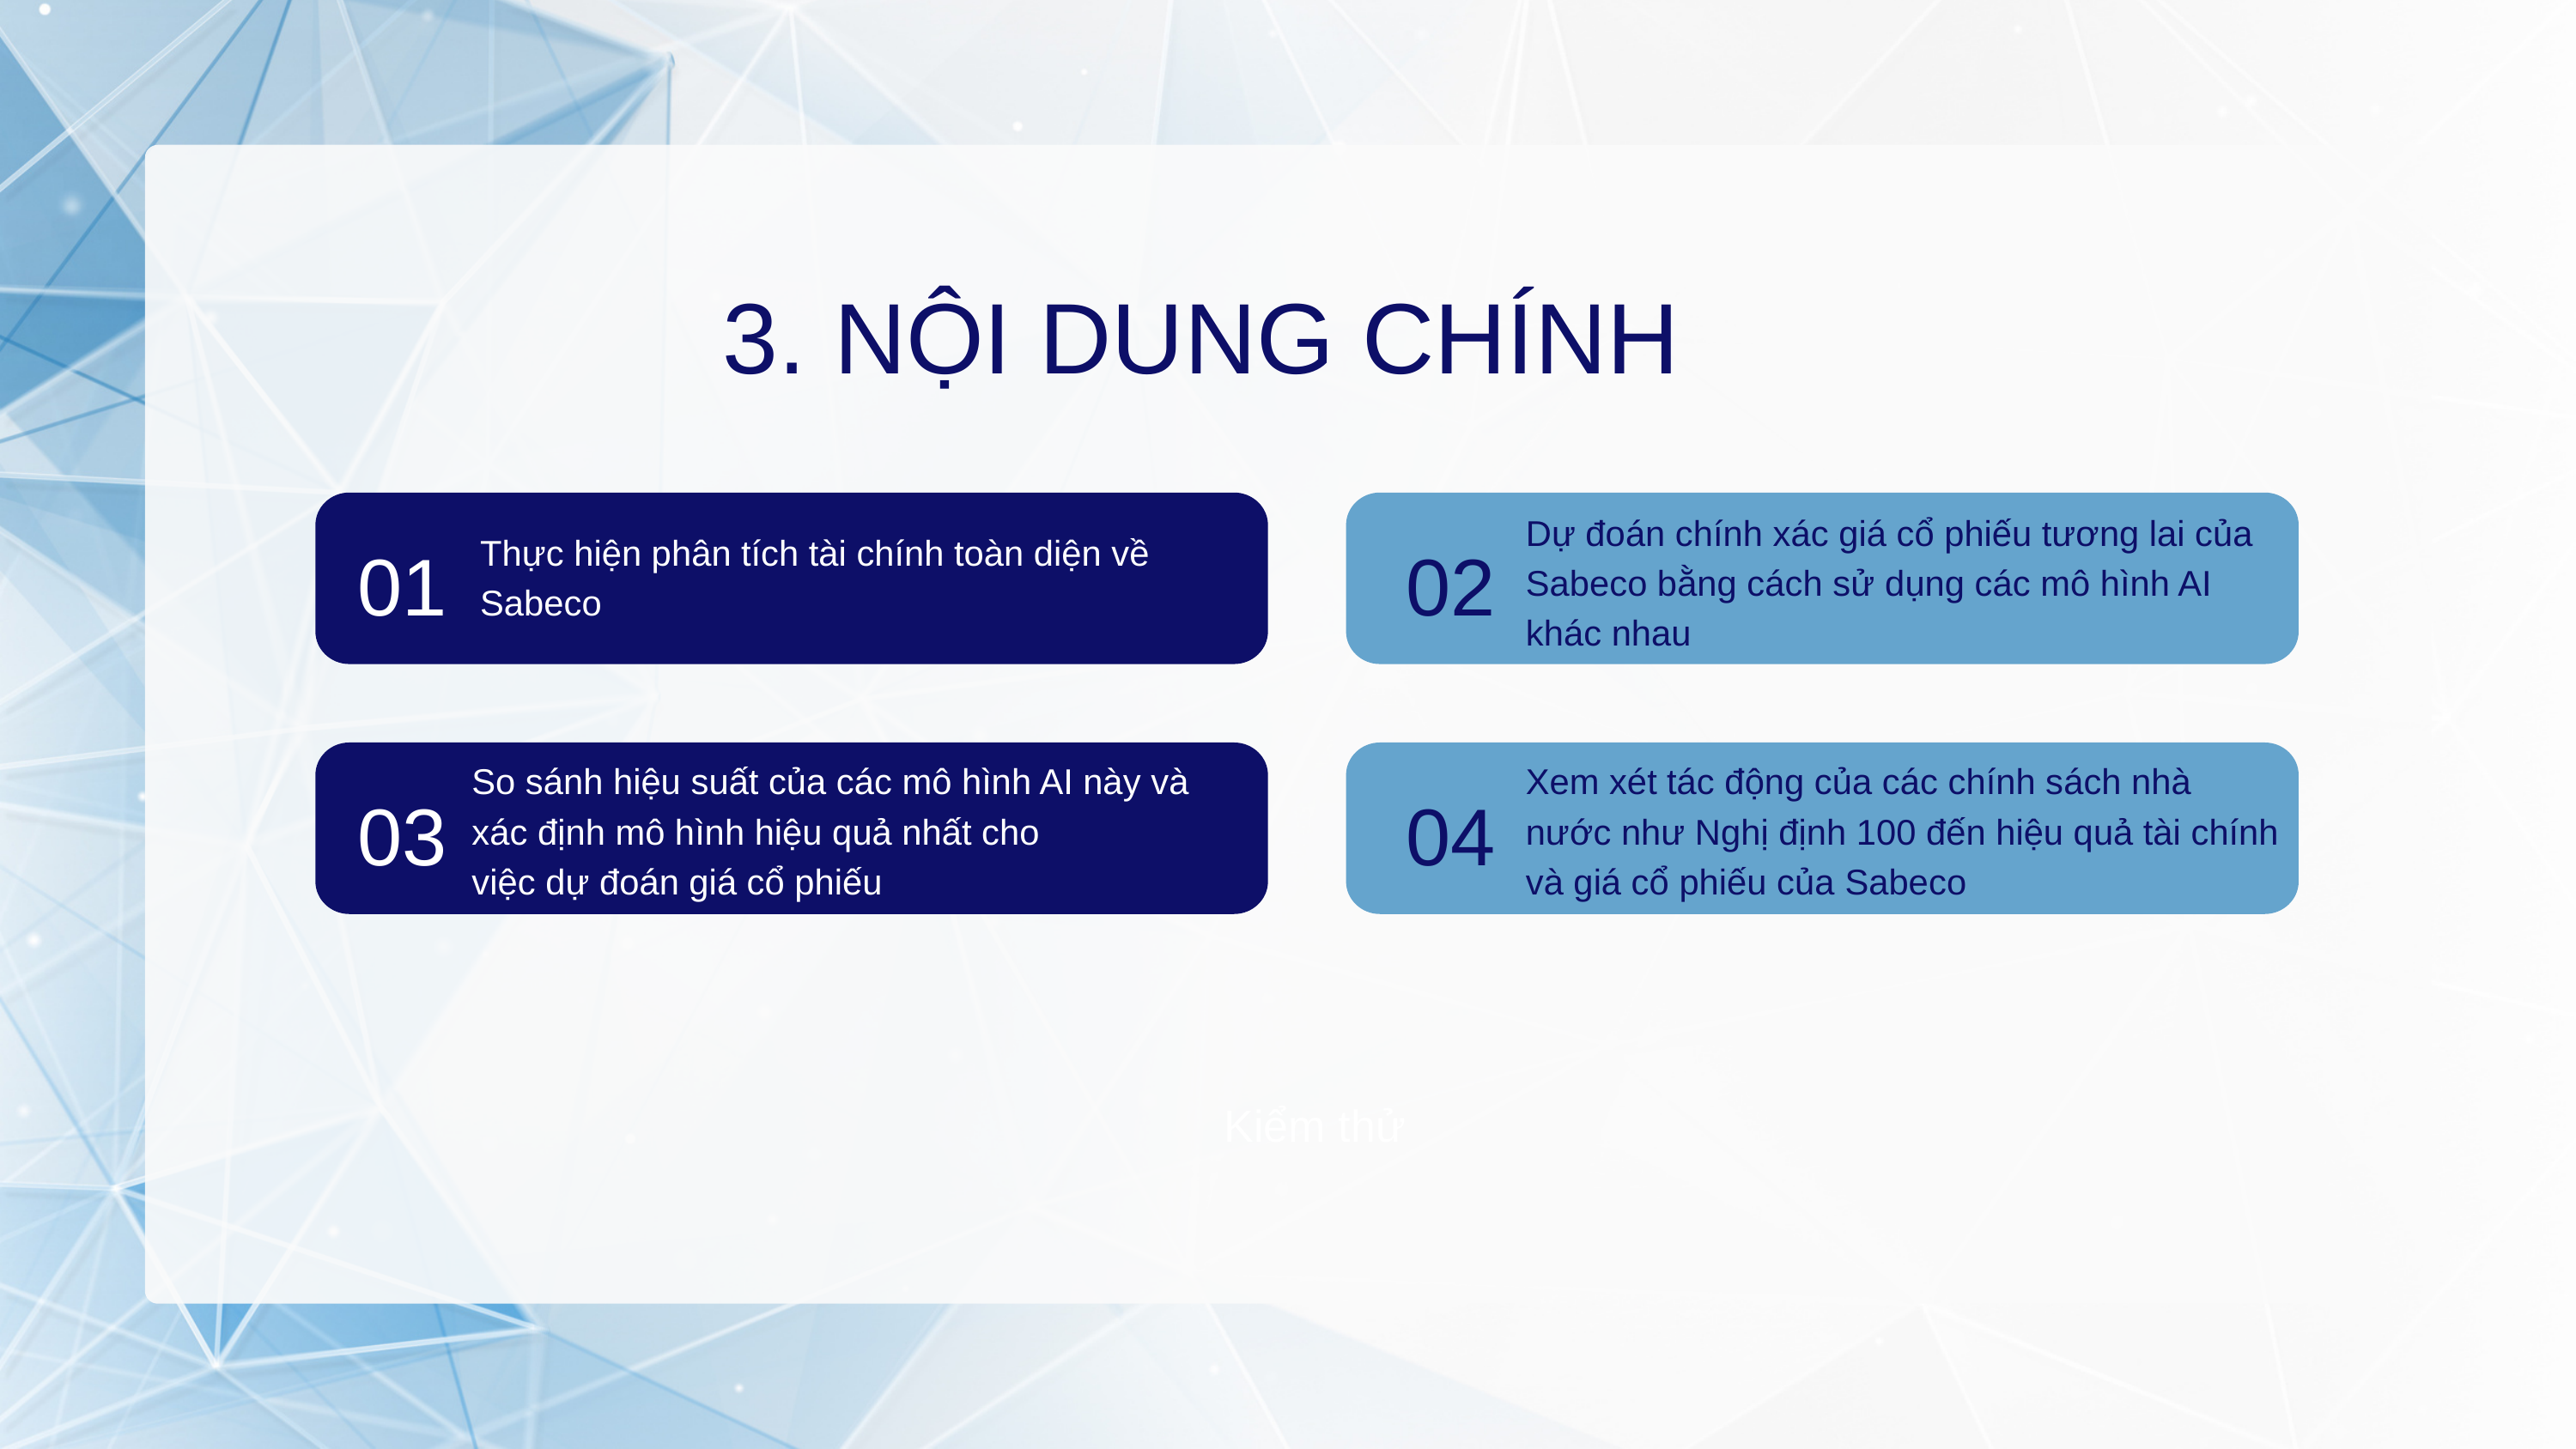

3. NỘI DUNG CHÍNH

Dự đoán chính xác giá cổ phiếu tương lai của Sabeco bằng cách sử dụng các mô hình AI khác nhau
01
02
Thực hiện phân tích tài chính toàn diện về Sabeco

So sánh hiệu suất của các mô hình AI này và xác định mô hình hiệu quả nhất cho
việc dự đoán giá cổ phiếu
Xem xét tác động của các chính sách nhà nước như Nghị định 100 đến hiệu quả tài chính và giá cổ phiếu của Sabeco
03
04
Kiểm thử